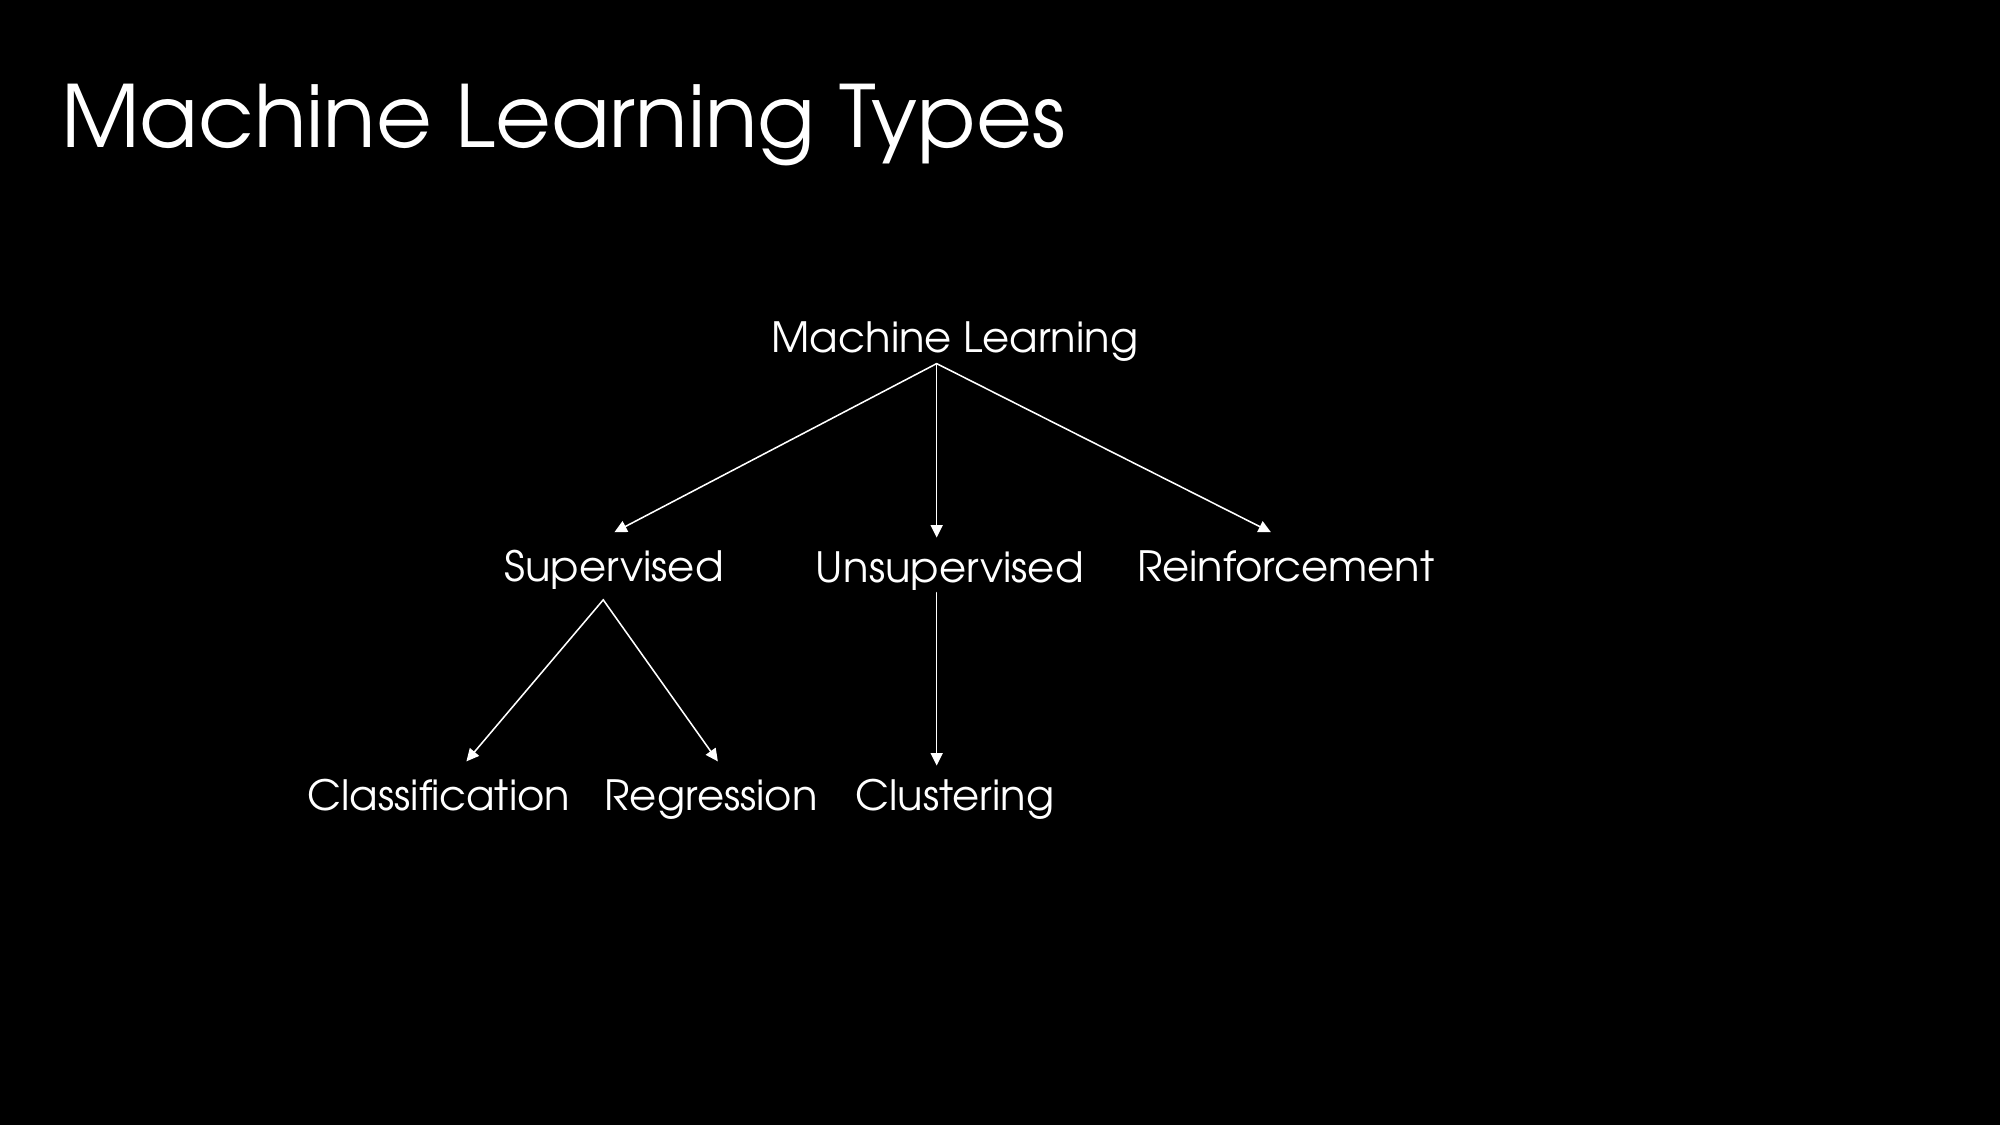

# Machine Learning Types
Machine Learning
Supervised
Reinforcement
Unsupervised
Classification
Regression
Clustering